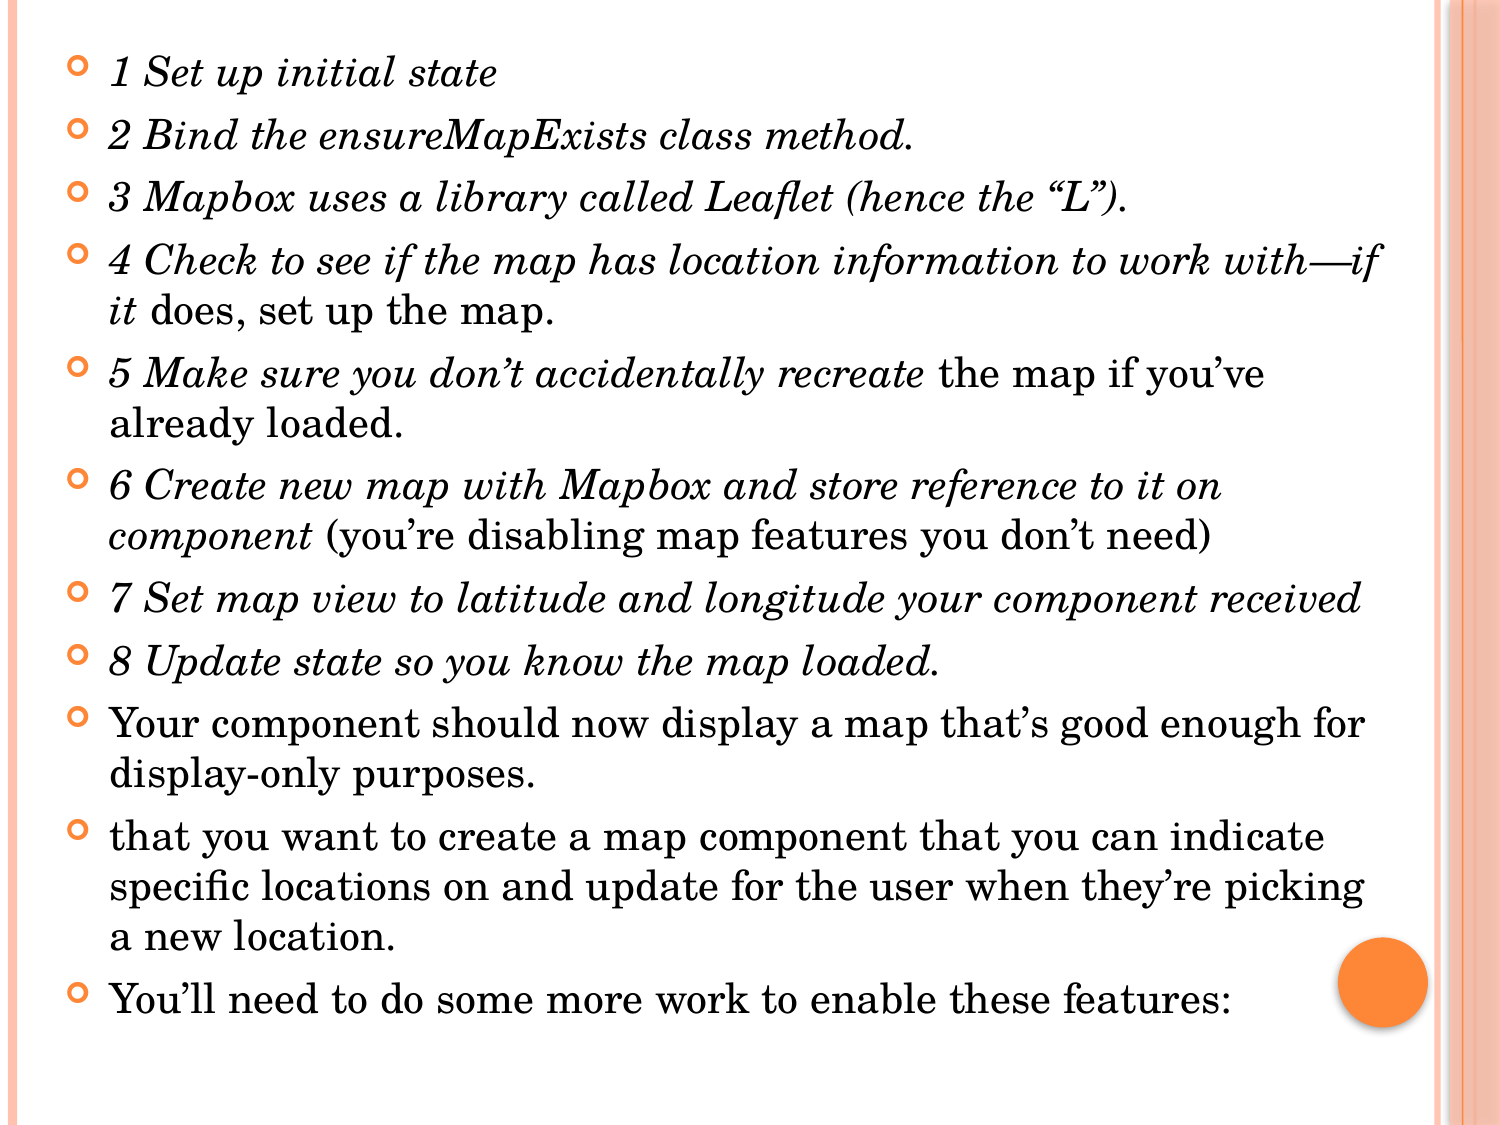

1 Set up initial state
2 Bind the ensureMapExists class method.
3 Mapbox uses a library called Leaflet (hence the “L”).
4 Check to see if the map has location information to work with—if it does, set up the map.
5 Make sure you don’t accidentally recreate the map if you’ve already loaded.
6 Create new map with Mapbox and store reference to it on component (you’re disabling map features you don’t need)
7 Set map view to latitude and longitude your component received
8 Update state so you know the map loaded.
Your component should now display a map that’s good enough for display-only purposes.
that you want to create a map component that you can indicate specific locations on and update for the user when they’re picking a new location.
You’ll need to do some more work to enable these features: